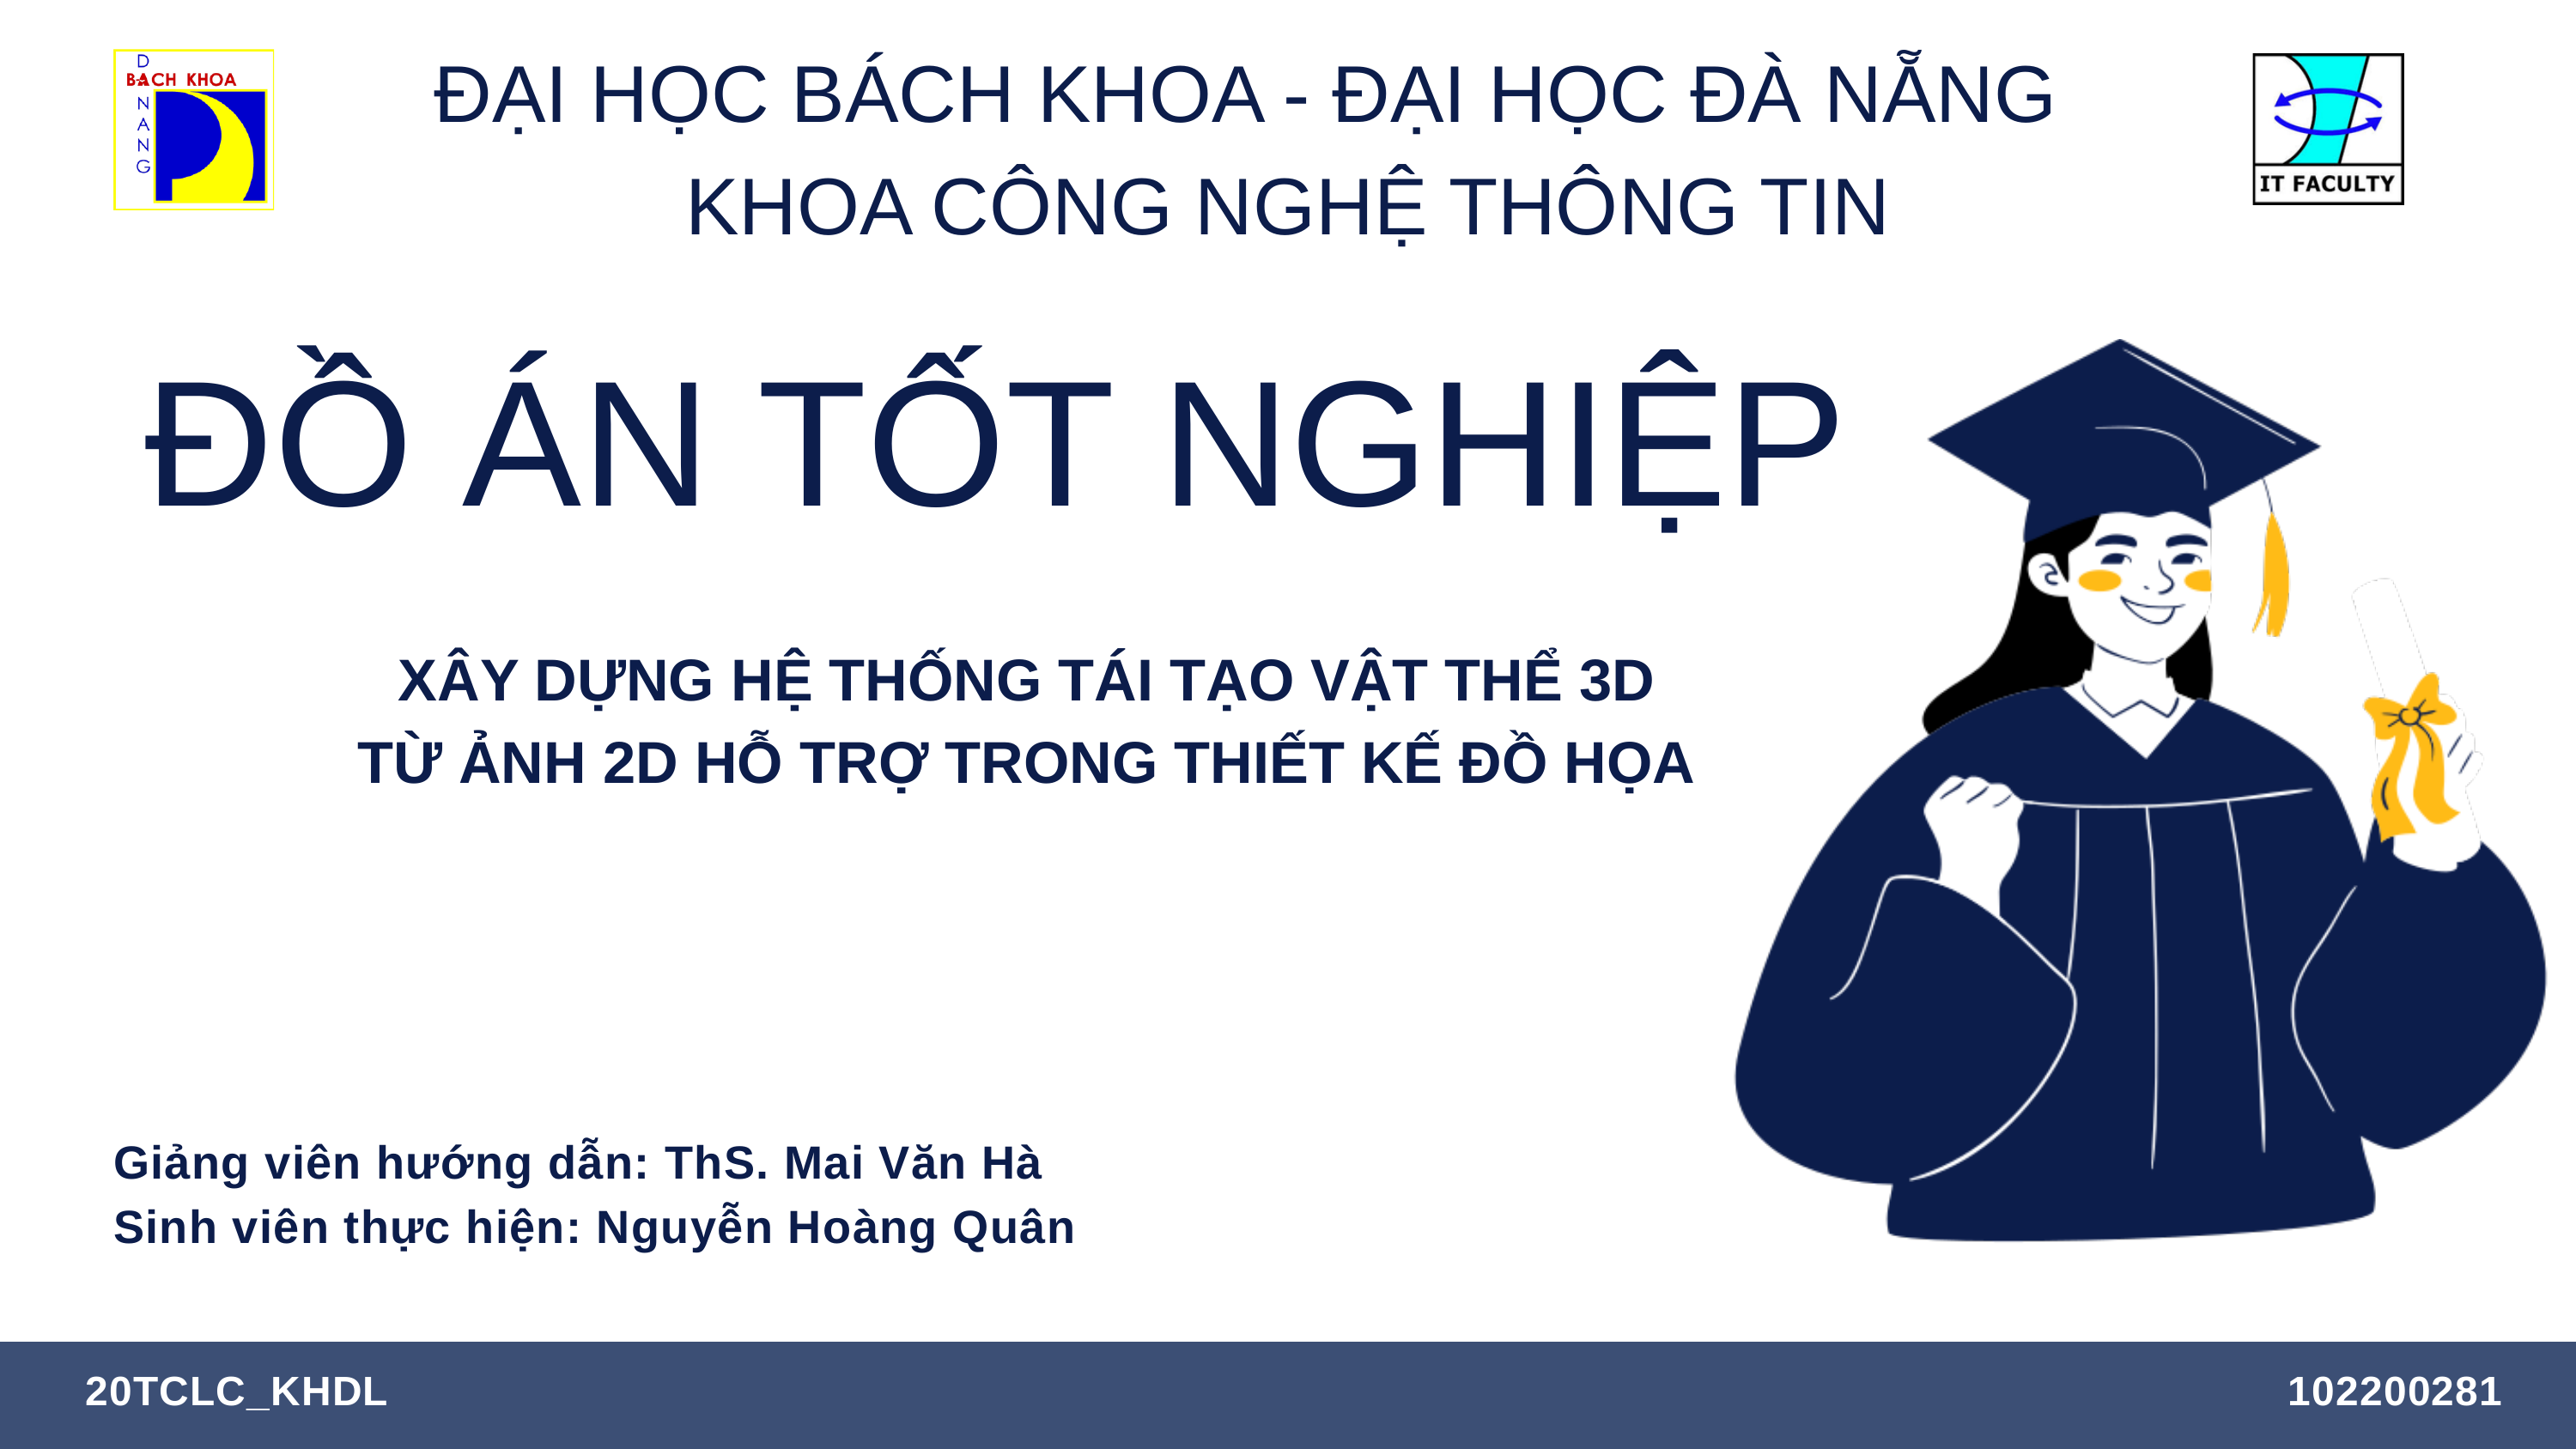

ĐẠI HỌC BÁCH KHOA - ĐẠI HỌC ĐÀ NẴNG
KHOA CÔNG NGHỆ THÔNG TIN

ĐỒ ÁN TỐT NGHIỆP
XÂY DỰNG HỆ THỐNG TÁI TẠO VẬT THỂ 3D TỪ ẢNH 2D HỖ TRỢ TRONG THIẾT KẾ ĐỒ HỌA
Giảng viên hướng dẫn: ThS. Mai Văn Hà
Sinh viên thực hiện: Nguyễn Hoàng Quân

20TCLC_KHDL
102200281